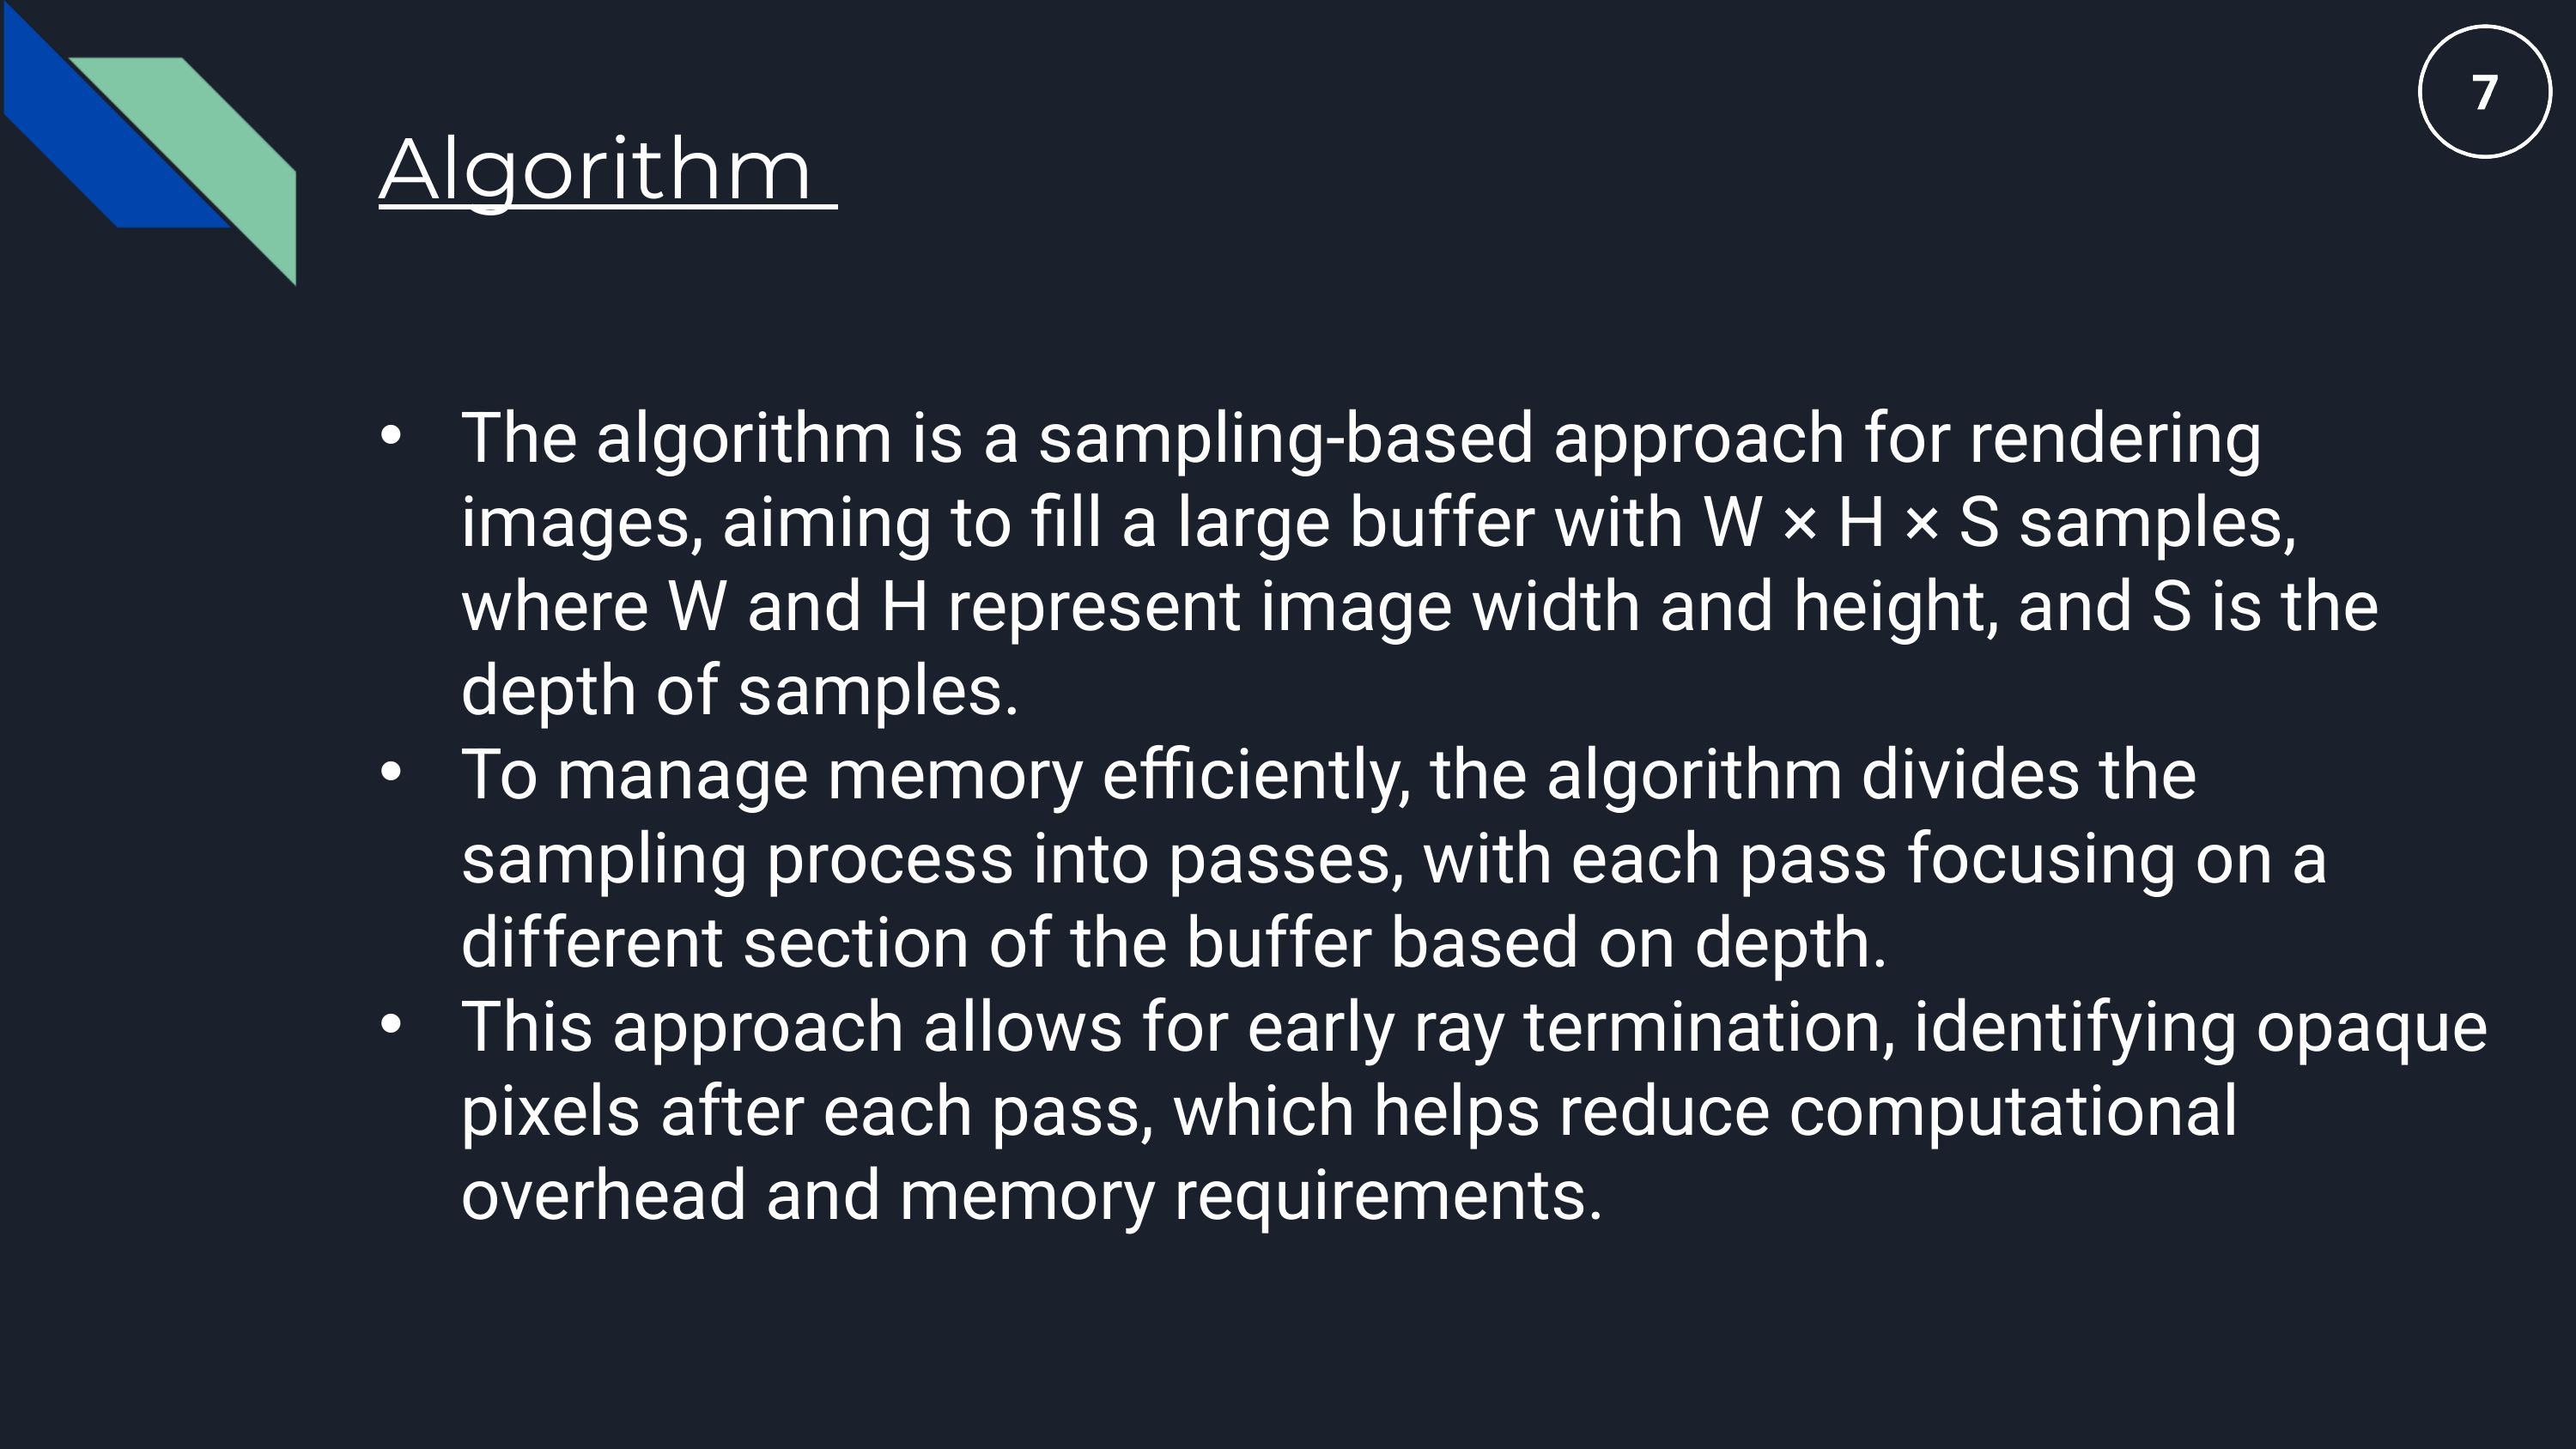

Algorithm
The algorithm is a sampling-based approach for rendering images, aiming to fill a large buffer with W × H × S samples, where W and H represent image width and height, and S is the depth of samples.
To manage memory efficiently, the algorithm divides the sampling process into passes, with each pass focusing on a different section of the buffer based on depth.
This approach allows for early ray termination, identifying opaque pixels after each pass, which helps reduce computational overhead and memory requirements.